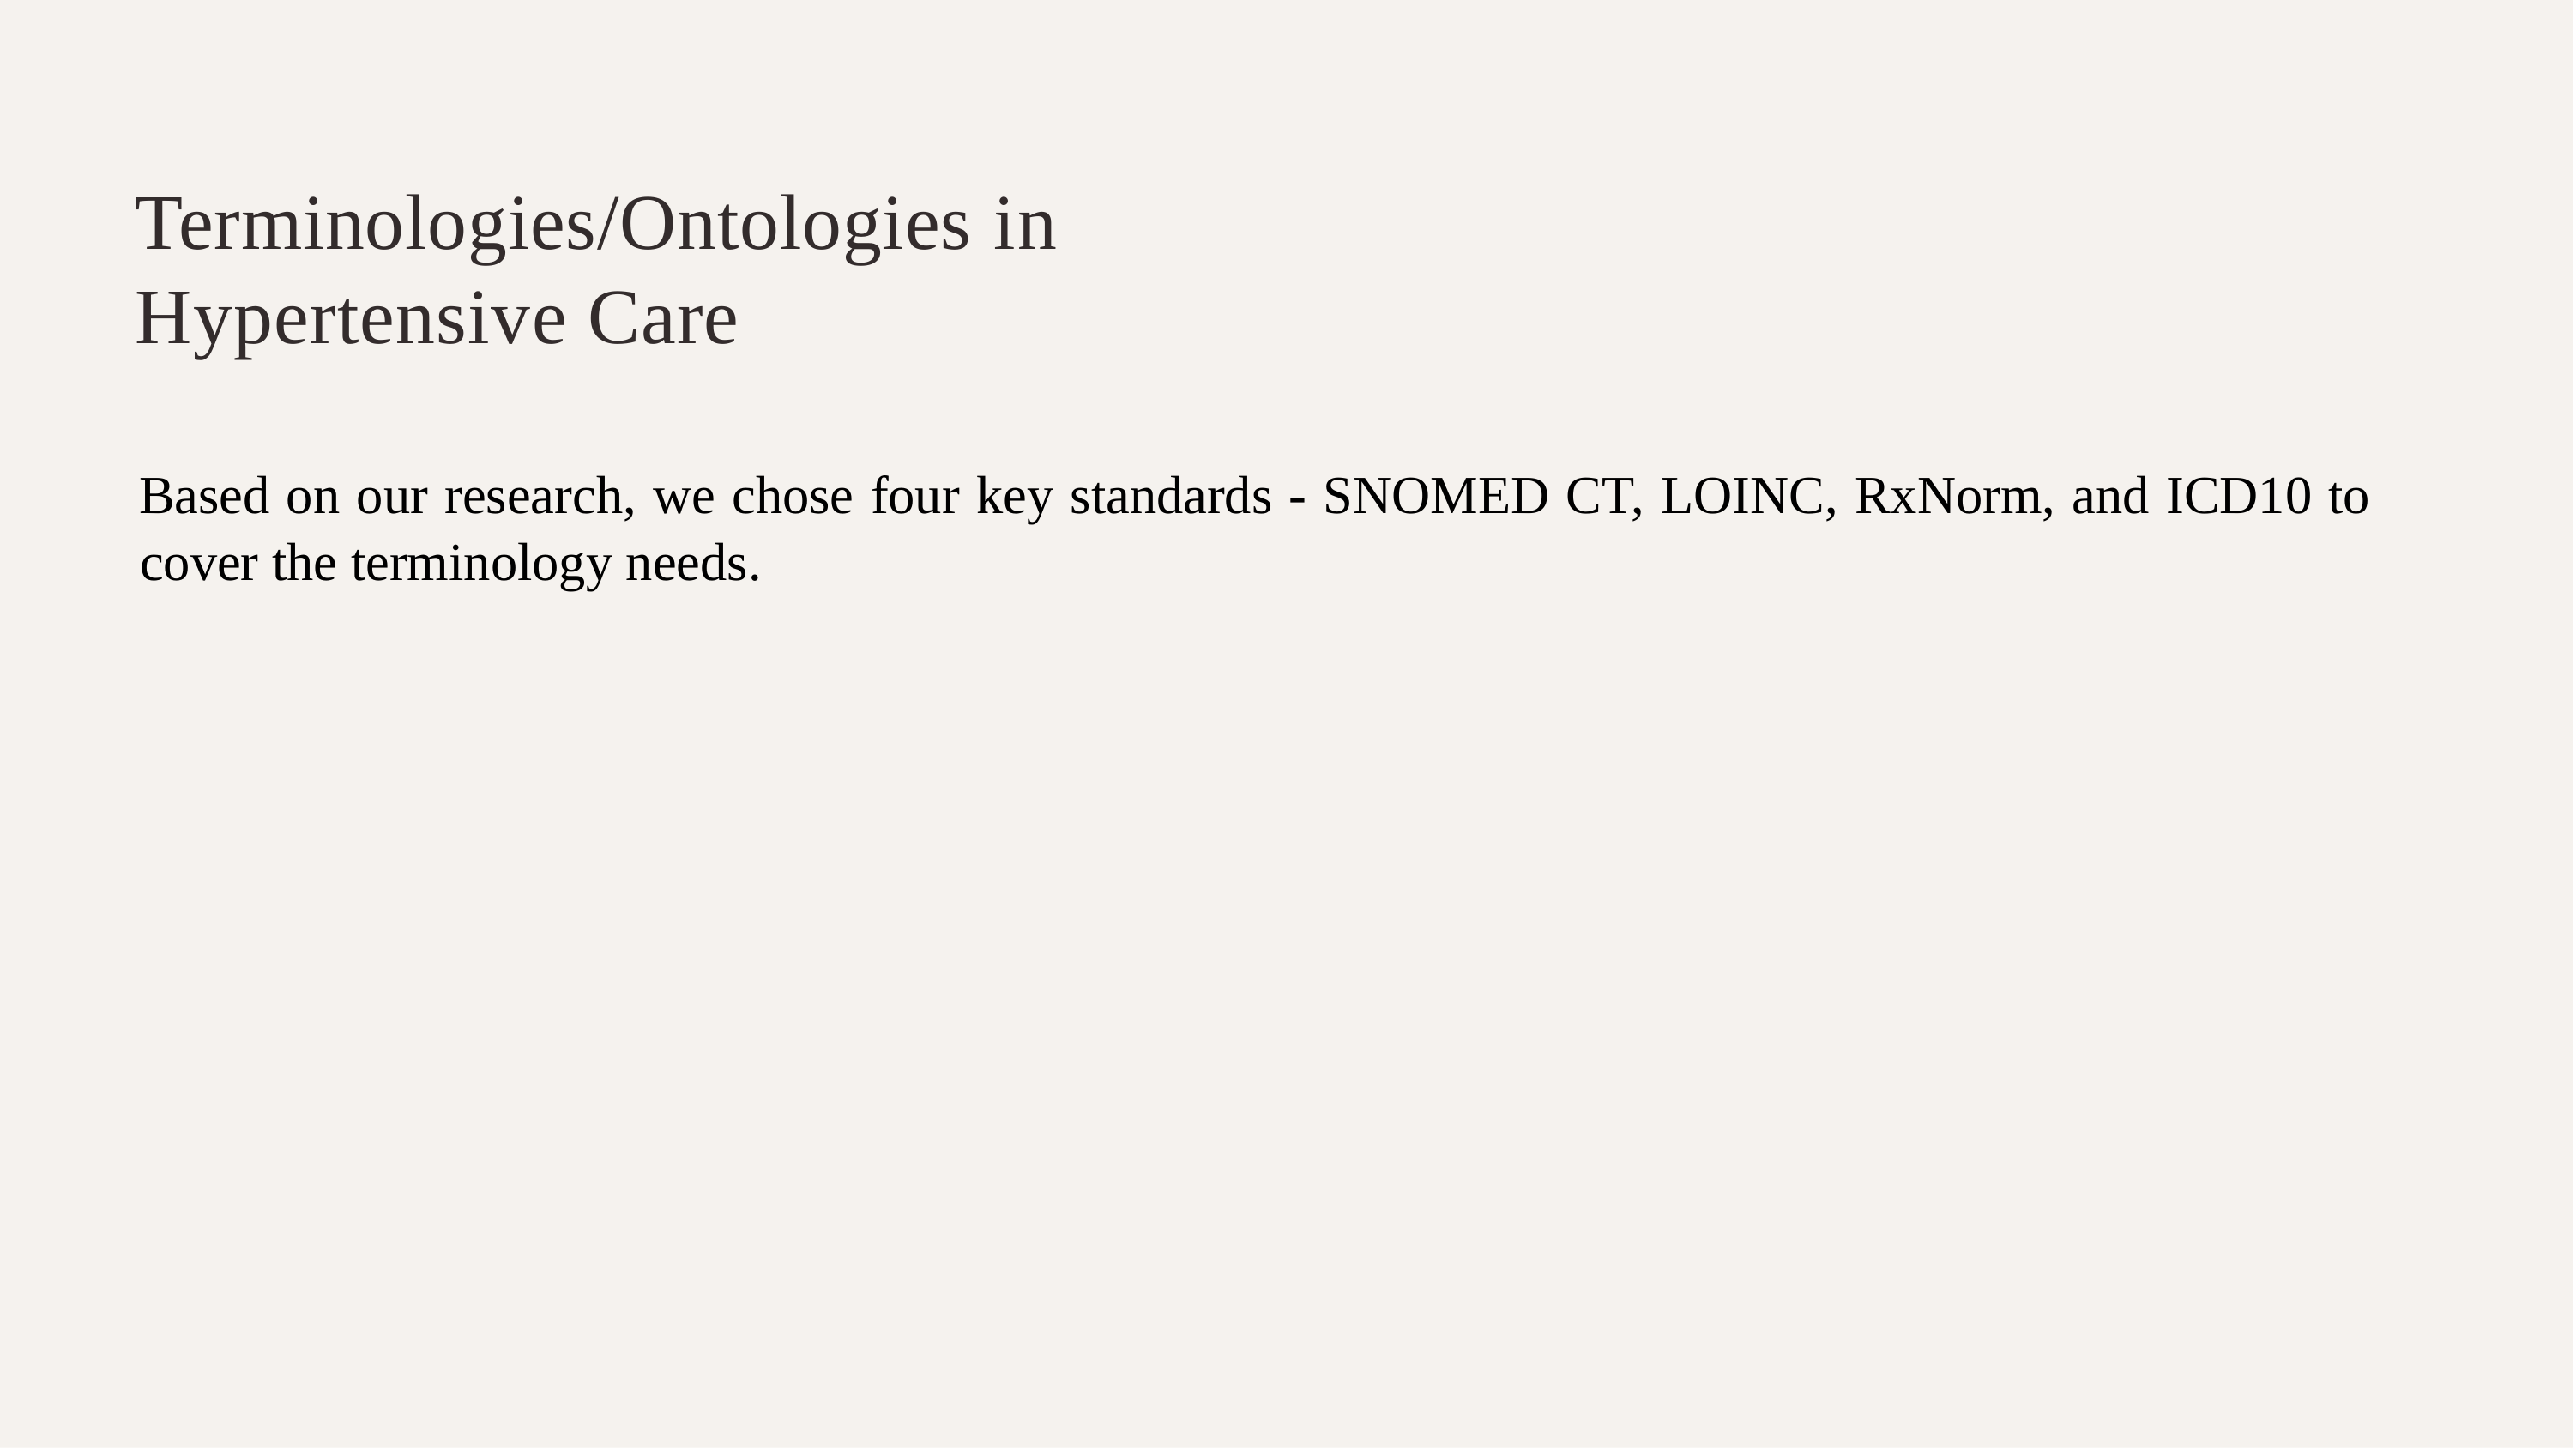

Terminologies/Ontologies in Hypertensive Care
Based on our research, we chose four key standards - SNOMED CT, LOINC, RxNorm, and ICD10 to cover the terminology needs.